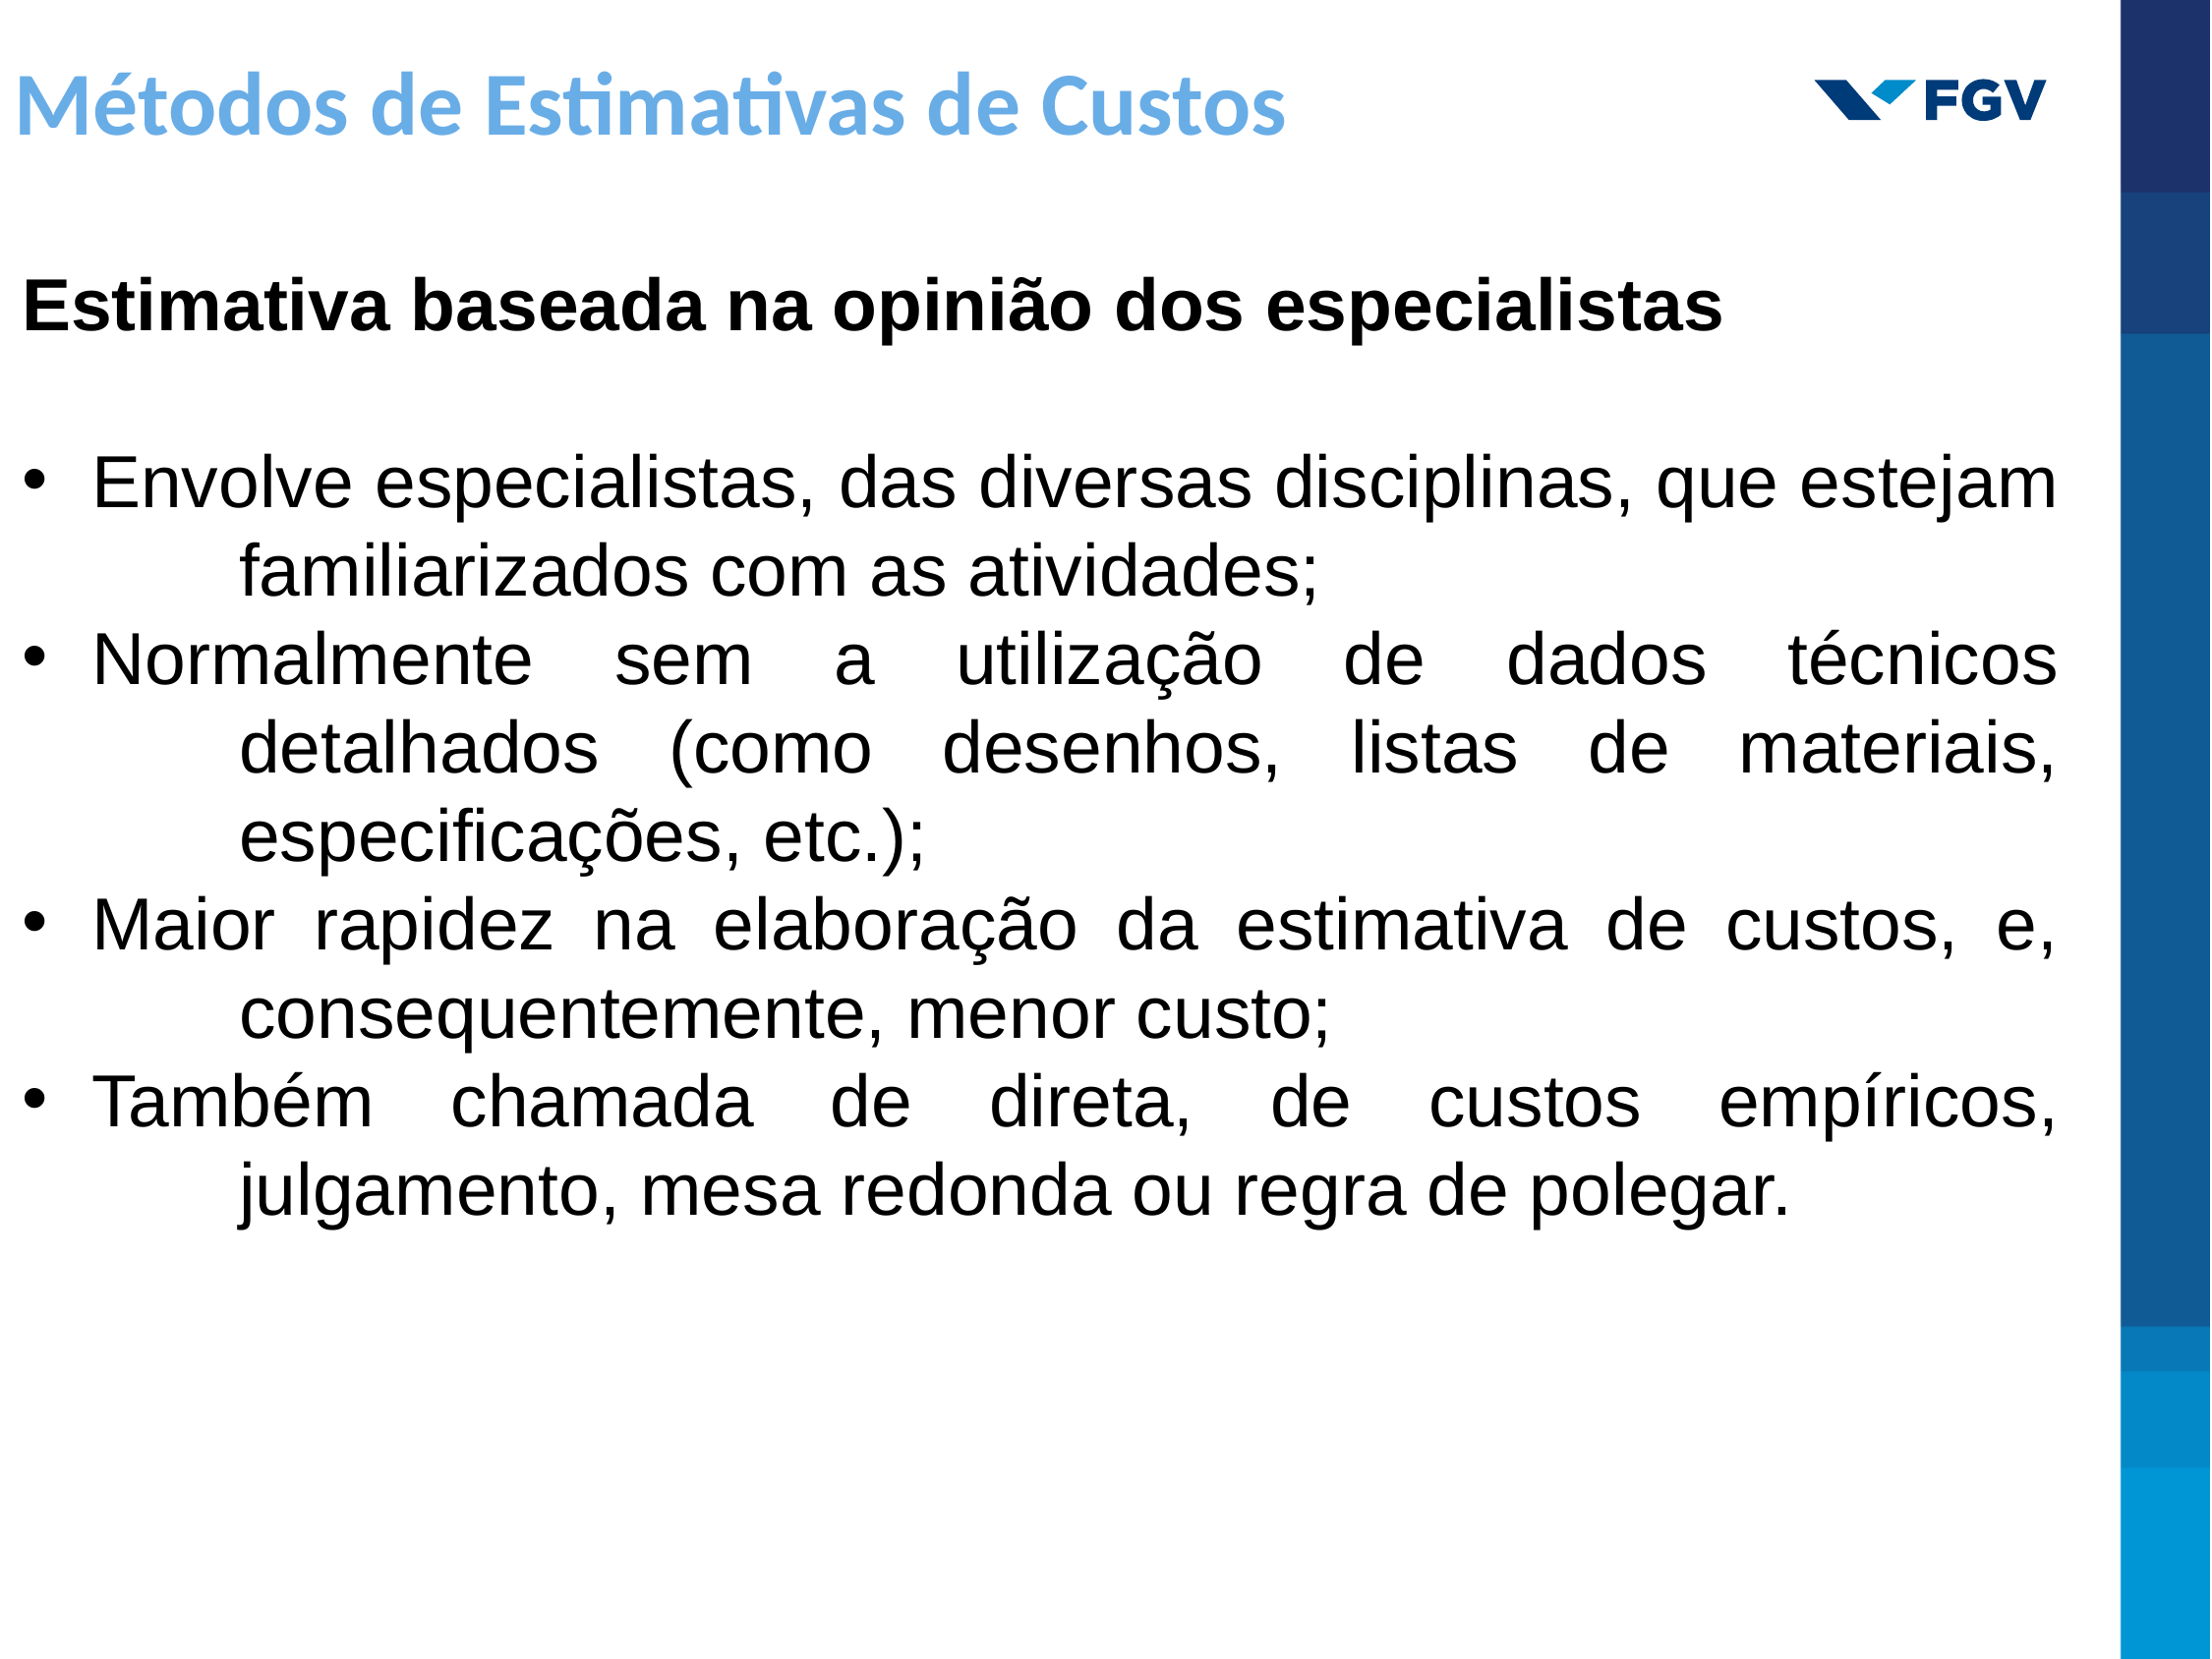

Métodos de Estimativas de Custos
Estimativa baseada na opinião dos especialistas

Envolve especialistas, das diversas disciplinas, que estejam familiarizados com as atividades;
Normalmente sem a utilização de dados técnicos detalhados (como desenhos, listas de materiais, especificações, etc.);
Maior rapidez na elaboração da estimativa de custos, e, consequentemente, menor custo;
Também chamada de direta, de custos empíricos, julgamento, mesa redonda ou regra de polegar.